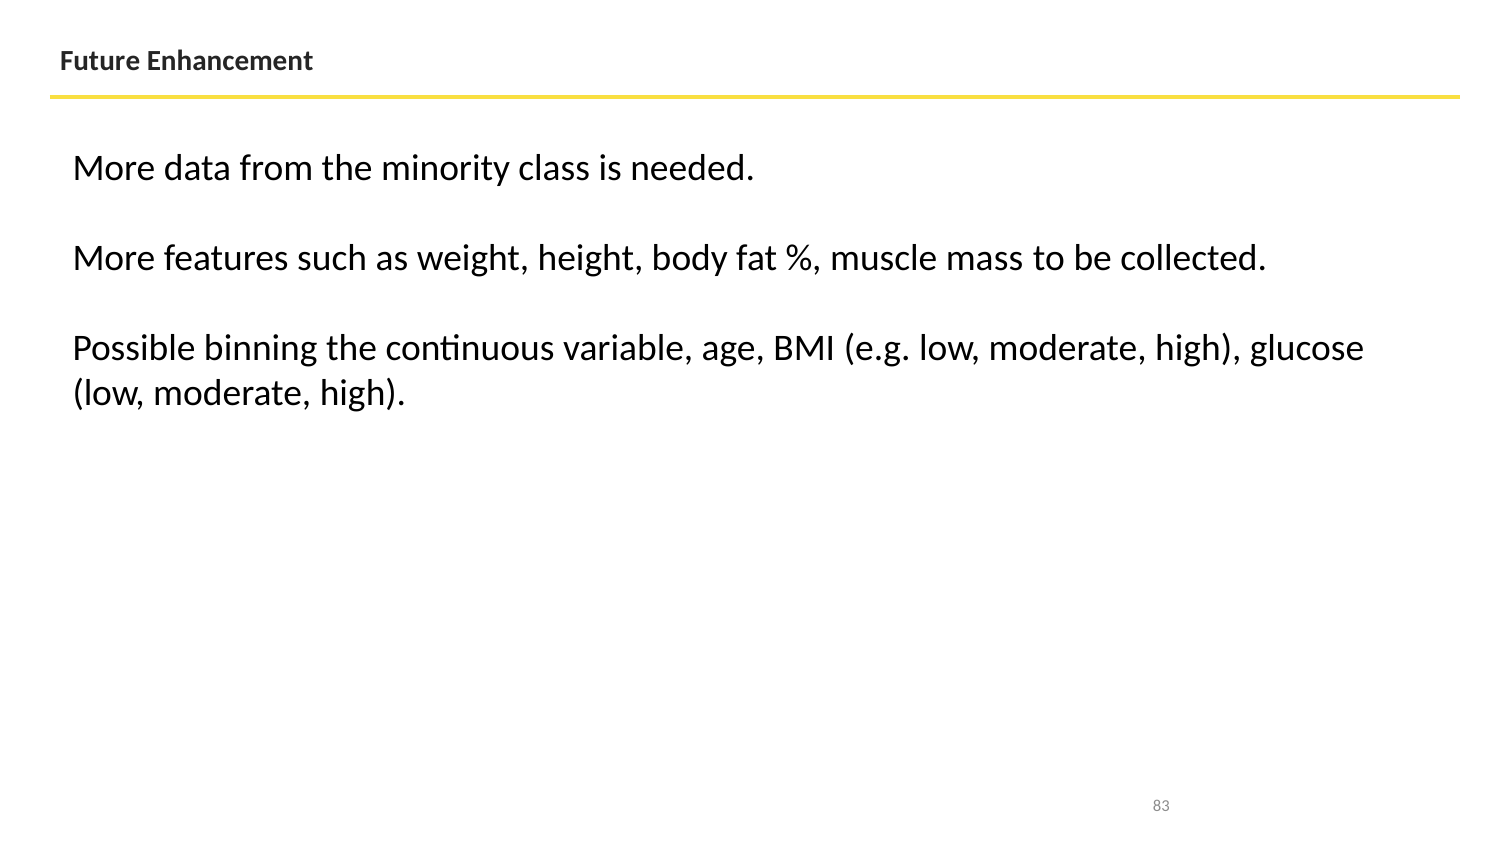

Future Enhancement

More data from the minority class is needed.

More features such as weight, height, body fat %, muscle mass to be collected.

Possible binning the continuous variable, age, BMI (e.g. low, moderate, high), glucose (low, moderate, high).
83